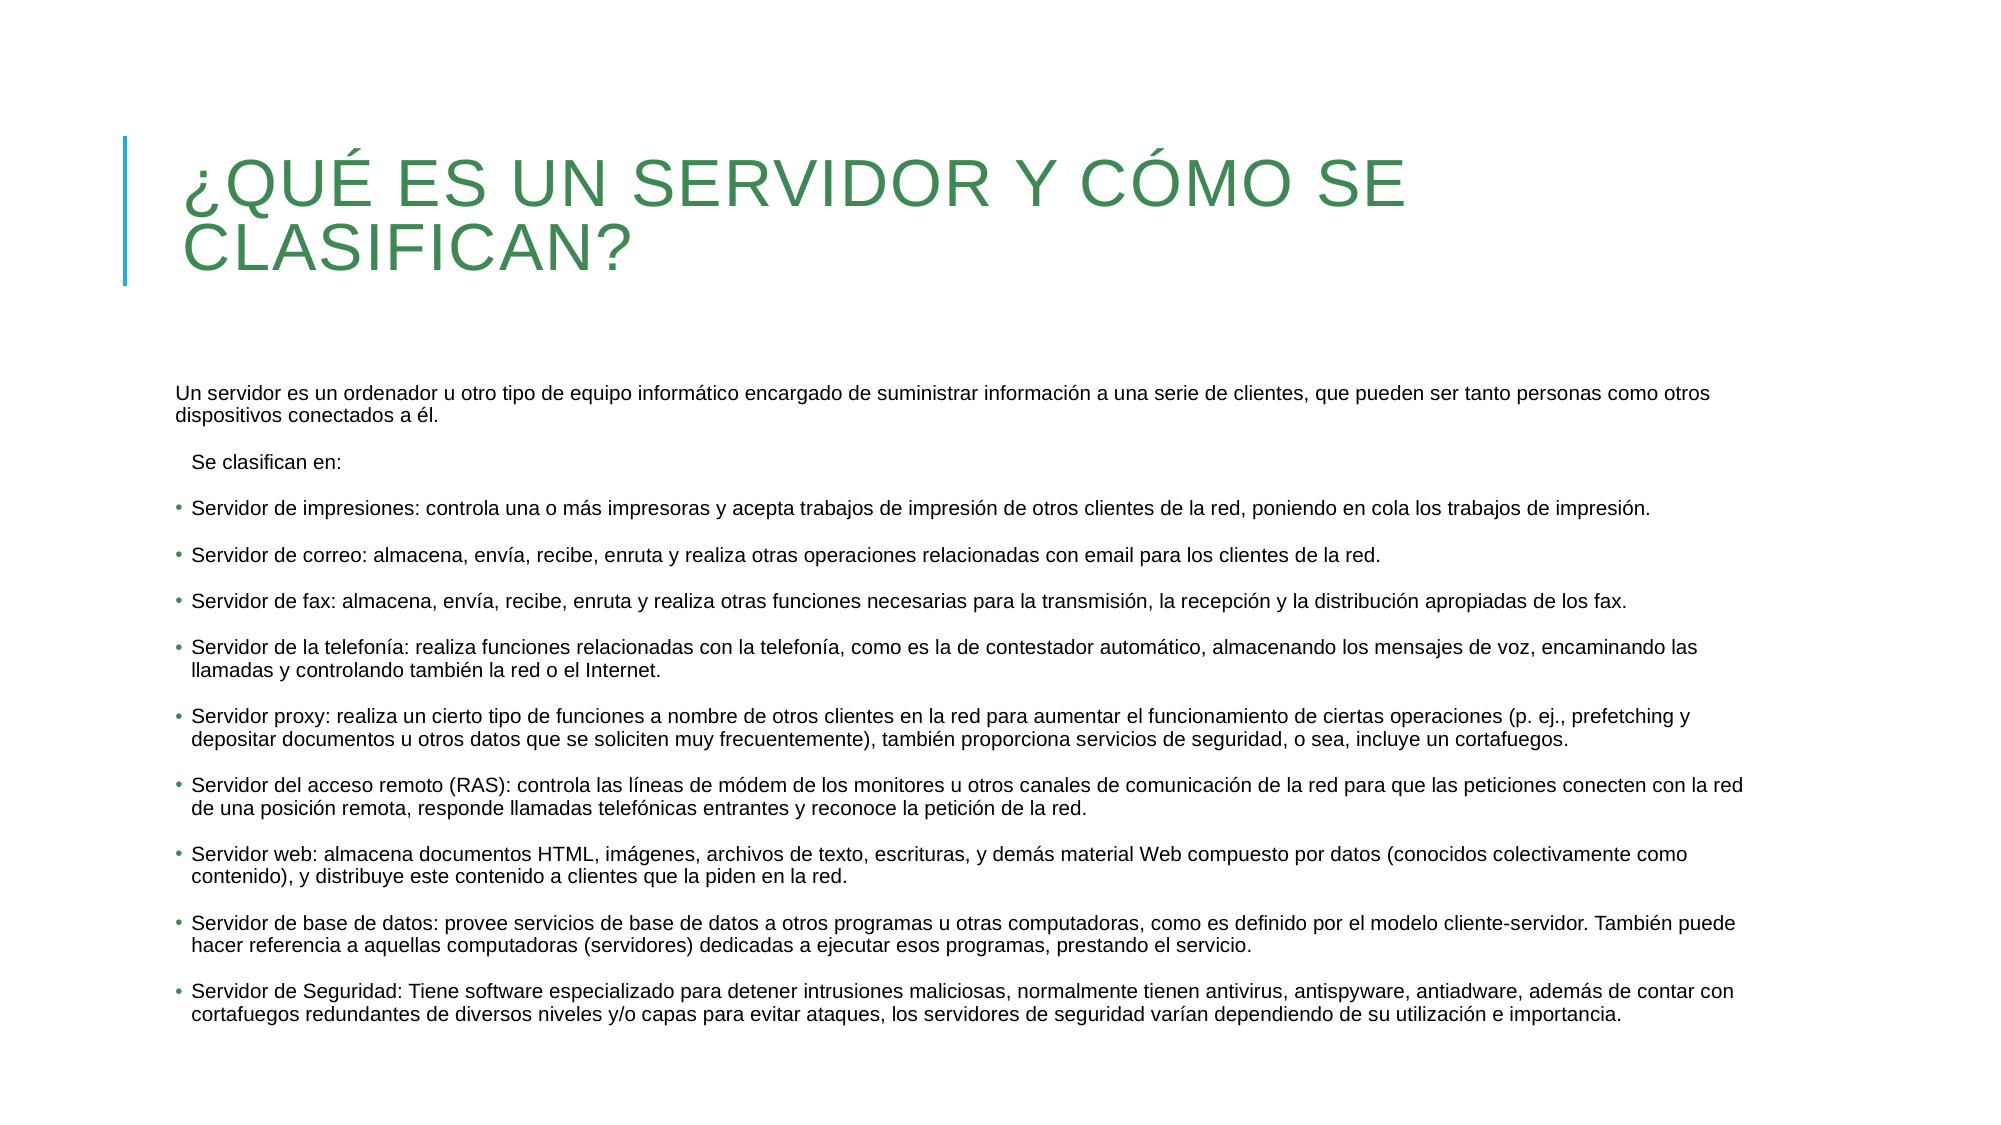

# ¿QUÉ ES UN SERVIDOR Y CÓMO SE CLASIFICAN?
Un servidor es un ordenador u otro tipo de equipo informático encargado de suministrar información a una serie de clientes, que pueden ser tanto personas como otros dispositivos conectados a él.
Se clasifican en:
Servidor de impresiones: controla una o más impresoras y acepta trabajos de impresión de otros clientes de la red, poniendo en cola los trabajos de impresión.
Servidor de correo: almacena, envía, recibe, enruta y realiza otras operaciones relacionadas con email para los clientes de la red.
Servidor de fax: almacena, envía, recibe, enruta y realiza otras funciones necesarias para la transmisión, la recepción y la distribución apropiadas de los fax.
Servidor de la telefonía: realiza funciones relacionadas con la telefonía, como es la de contestador automático, almacenando los mensajes de voz, encaminando las llamadas y controlando también la red o el Internet.
Servidor proxy: realiza un cierto tipo de funciones a nombre de otros clientes en la red para aumentar el funcionamiento de ciertas operaciones (p. ej., prefetching y depositar documentos u otros datos que se soliciten muy frecuentemente), también proporciona servicios de seguridad, o sea, incluye un cortafuegos.
Servidor del acceso remoto (RAS): controla las líneas de módem de los monitores u otros canales de comunicación de la red para que las peticiones conecten con la red de una posición remota, responde llamadas telefónicas entrantes y reconoce la petición de la red.
Servidor web: almacena documentos HTML, imágenes, archivos de texto, escrituras, y demás material Web compuesto por datos (conocidos colectivamente como contenido), y distribuye este contenido a clientes que la piden en la red.
Servidor de base de datos: provee servicios de base de datos a otros programas u otras computadoras, como es definido por el modelo cliente-servidor. También puede hacer referencia a aquellas computadoras (servidores) dedicadas a ejecutar esos programas, prestando el servicio.
Servidor de Seguridad: Tiene software especializado para detener intrusiones maliciosas, normalmente tienen antivirus, antispyware, antiadware, además de contar con cortafuegos redundantes de diversos niveles y/o capas para evitar ataques, los servidores de seguridad varían dependiendo de su utilización e importancia.